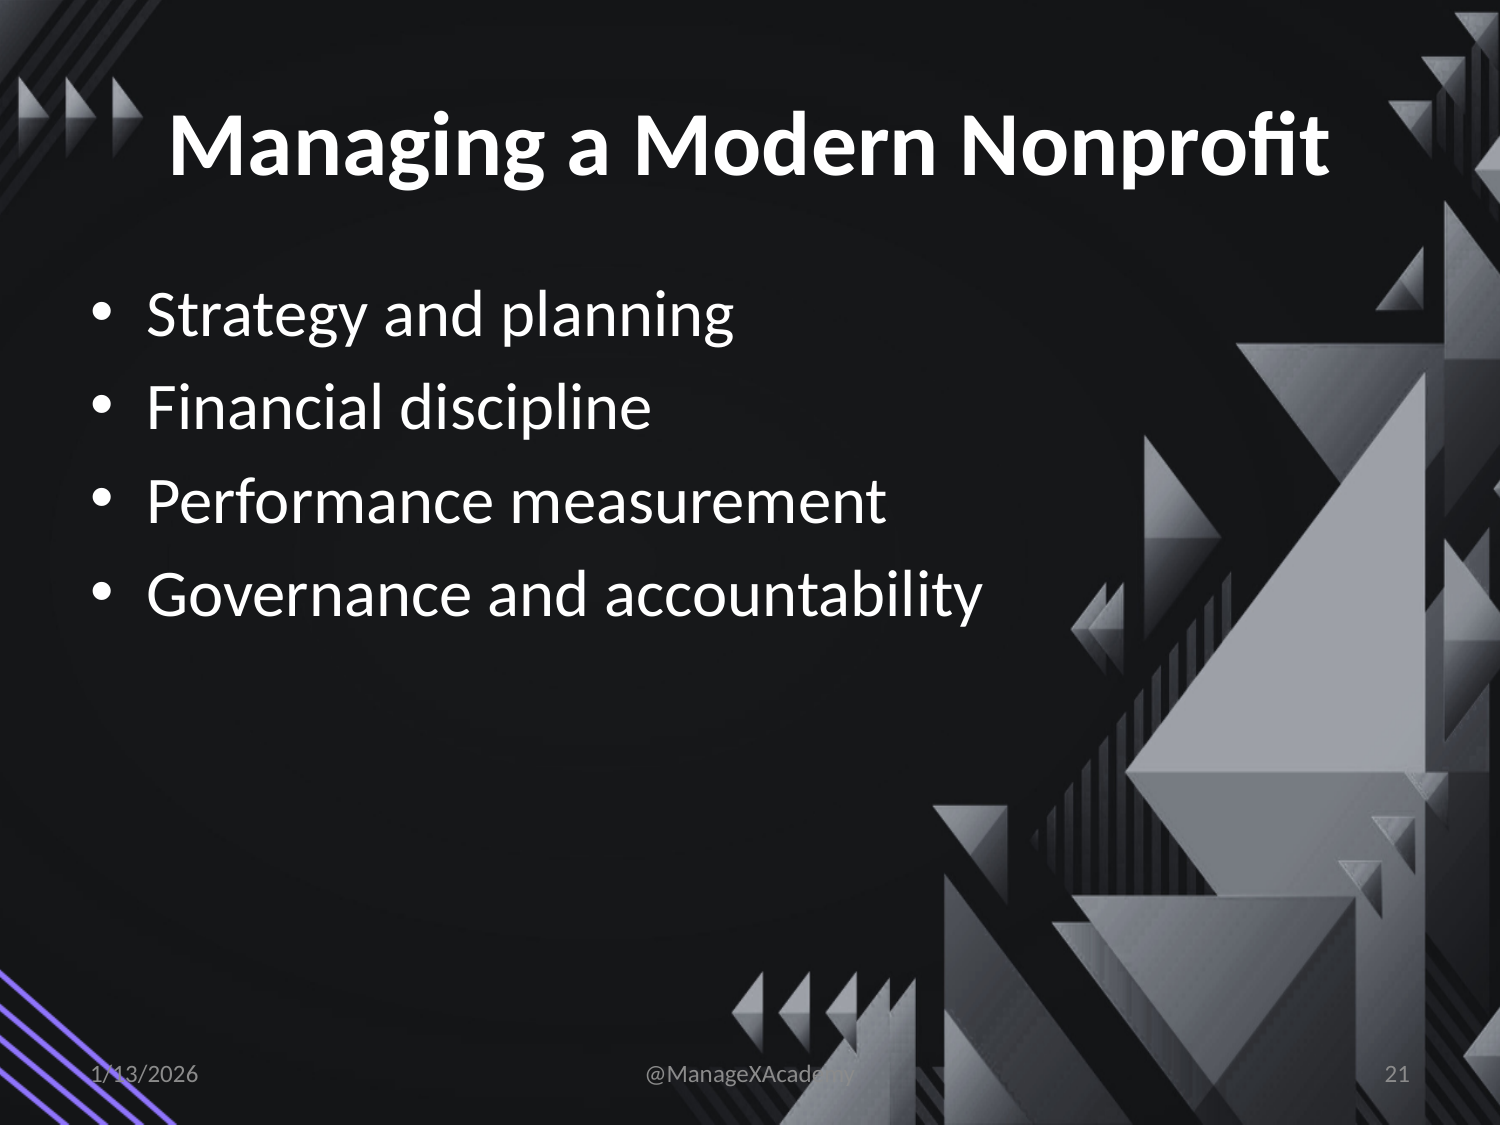

# Managing a Modern Nonprofit
Strategy and planning
Financial discipline
Performance measurement
Governance and accountability

1/13/2026
@ManageXAcademy
21